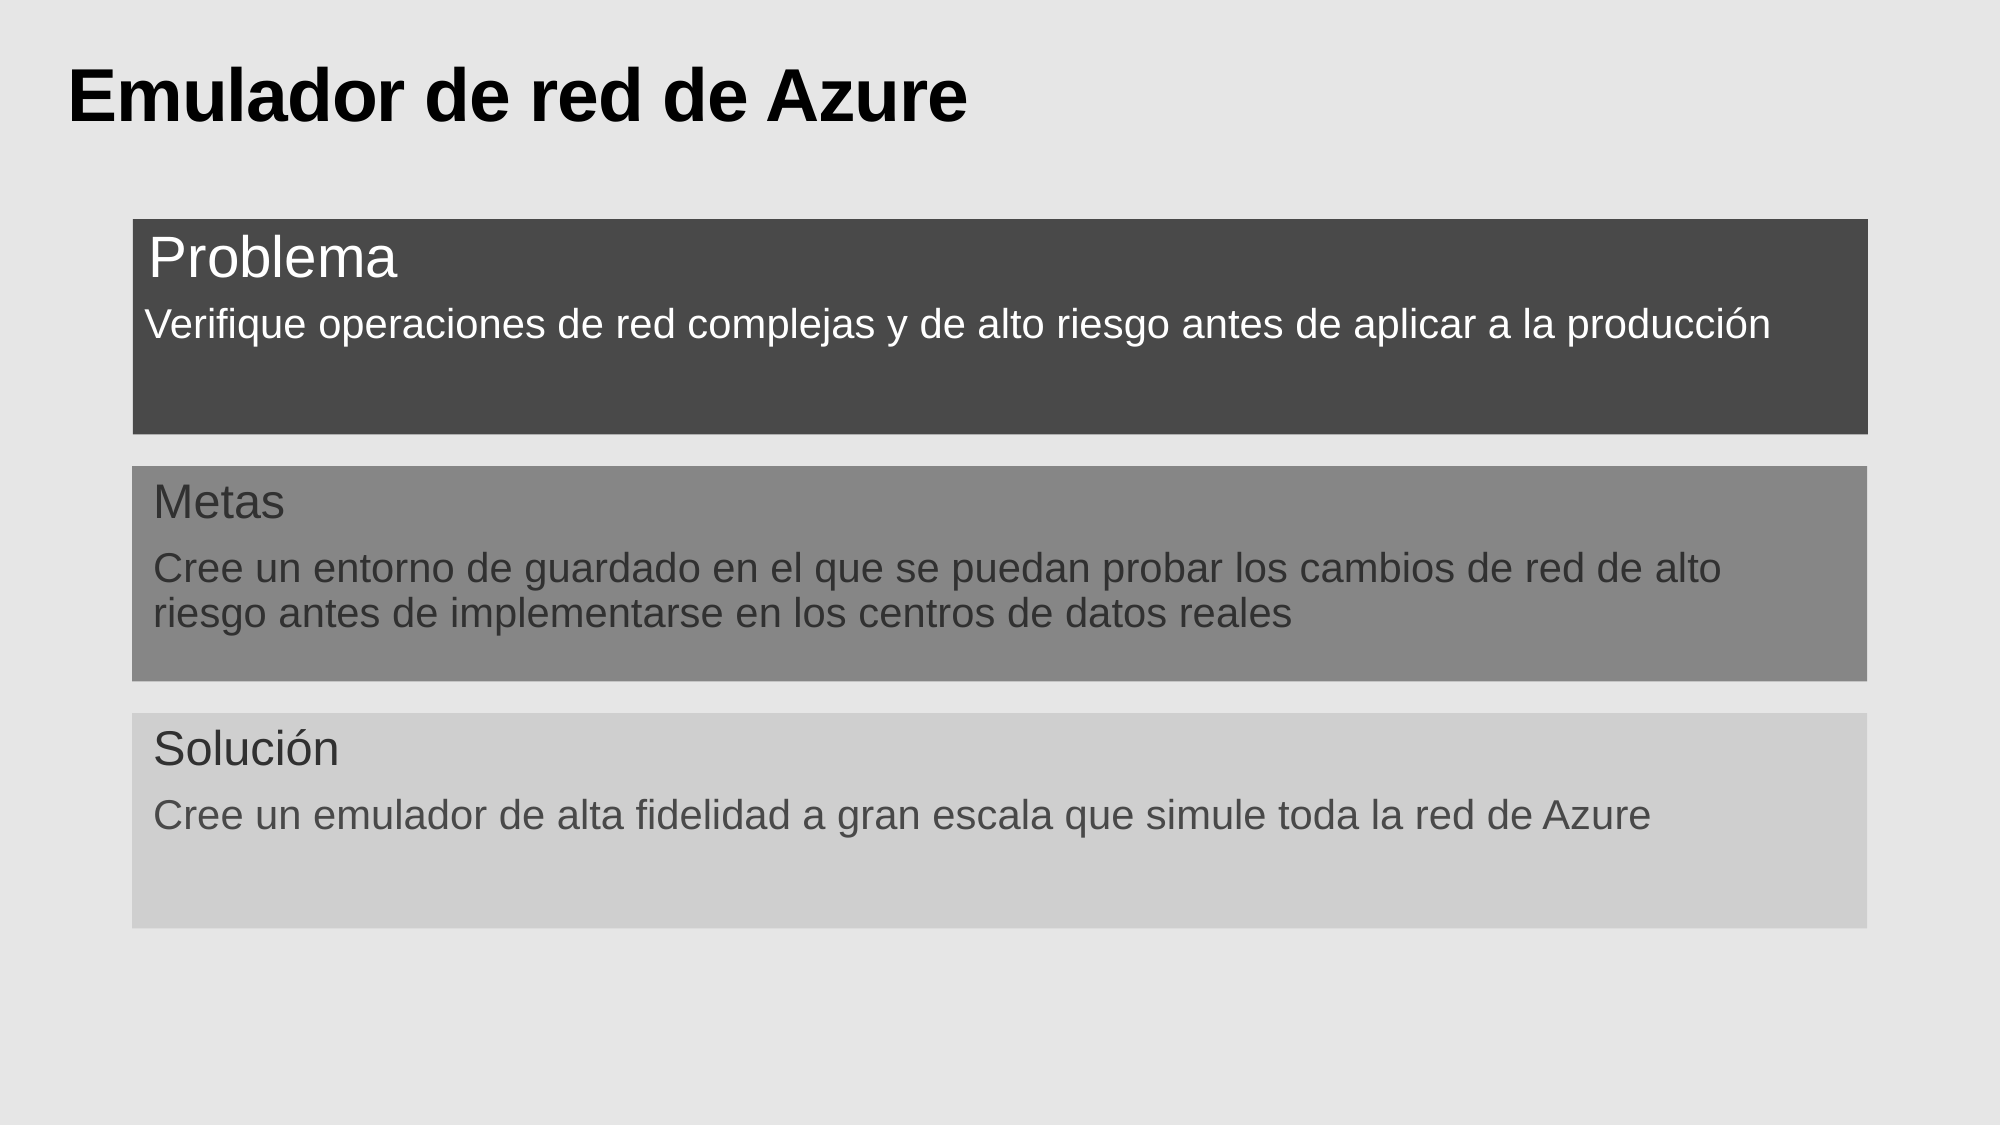

# Emulador de red de Azure
 Problema
 Verifique operaciones de red complejas y de alto riesgo antes de aplicar a la producción

Metas
Cree un entorno de guardado en el que se puedan probar los cambios de red de alto riesgo antes de implementarse en los centros de datos reales
Solución
Cree un emulador de alta fidelidad a gran escala que simule toda la red de Azure